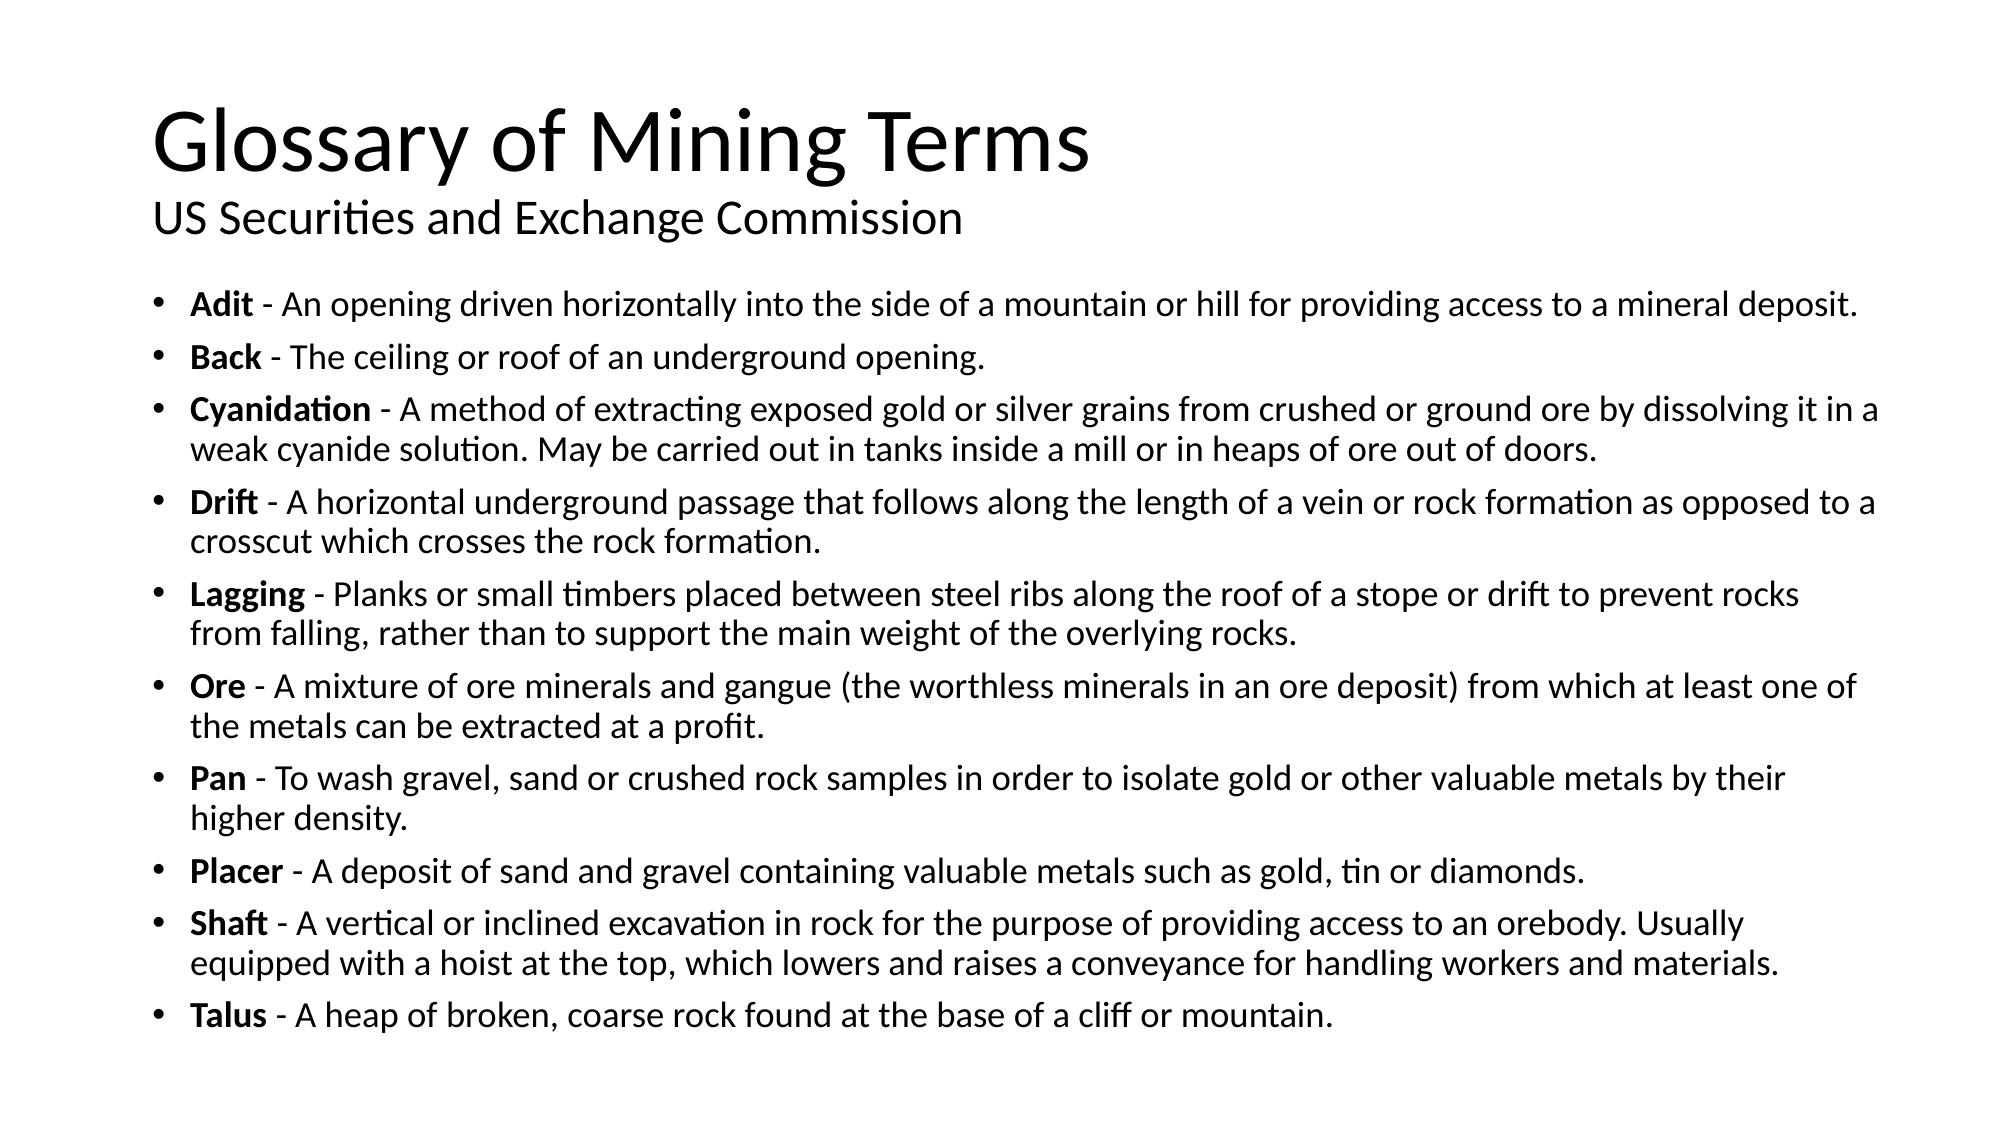

# Glossary of Mining Terms US Securities and Exchange Commission
Adit - An opening driven horizontally into the side of a mountain or hill for providing access to a mineral deposit.
Back - The ceiling or roof of an underground opening.
Cyanidation - A method of extracting exposed gold or silver grains from crushed or ground ore by dissolving it in a weak cyanide solution. May be carried out in tanks inside a mill or in heaps of ore out of doors.
Drift - A horizontal underground passage that follows along the length of a vein or rock formation as opposed to a crosscut which crosses the rock formation.
Lagging - Planks or small timbers placed between steel ribs along the roof of a stope or drift to prevent rocks from falling, rather than to support the main weight of the overlying rocks.
Ore - A mixture of ore minerals and gangue (the worthless minerals in an ore deposit) from which at least one of the metals can be extracted at a profit.
Pan - To wash gravel, sand or crushed rock samples in order to isolate gold or other valuable metals by their higher density.
Placer - A deposit of sand and gravel containing valuable metals such as gold, tin or diamonds.
Shaft - A vertical or inclined excavation in rock for the purpose of providing access to an orebody. Usually equipped with a hoist at the top, which lowers and raises a conveyance for handling workers and materials.
Talus - A heap of broken, coarse rock found at the base of a cliff or mountain.